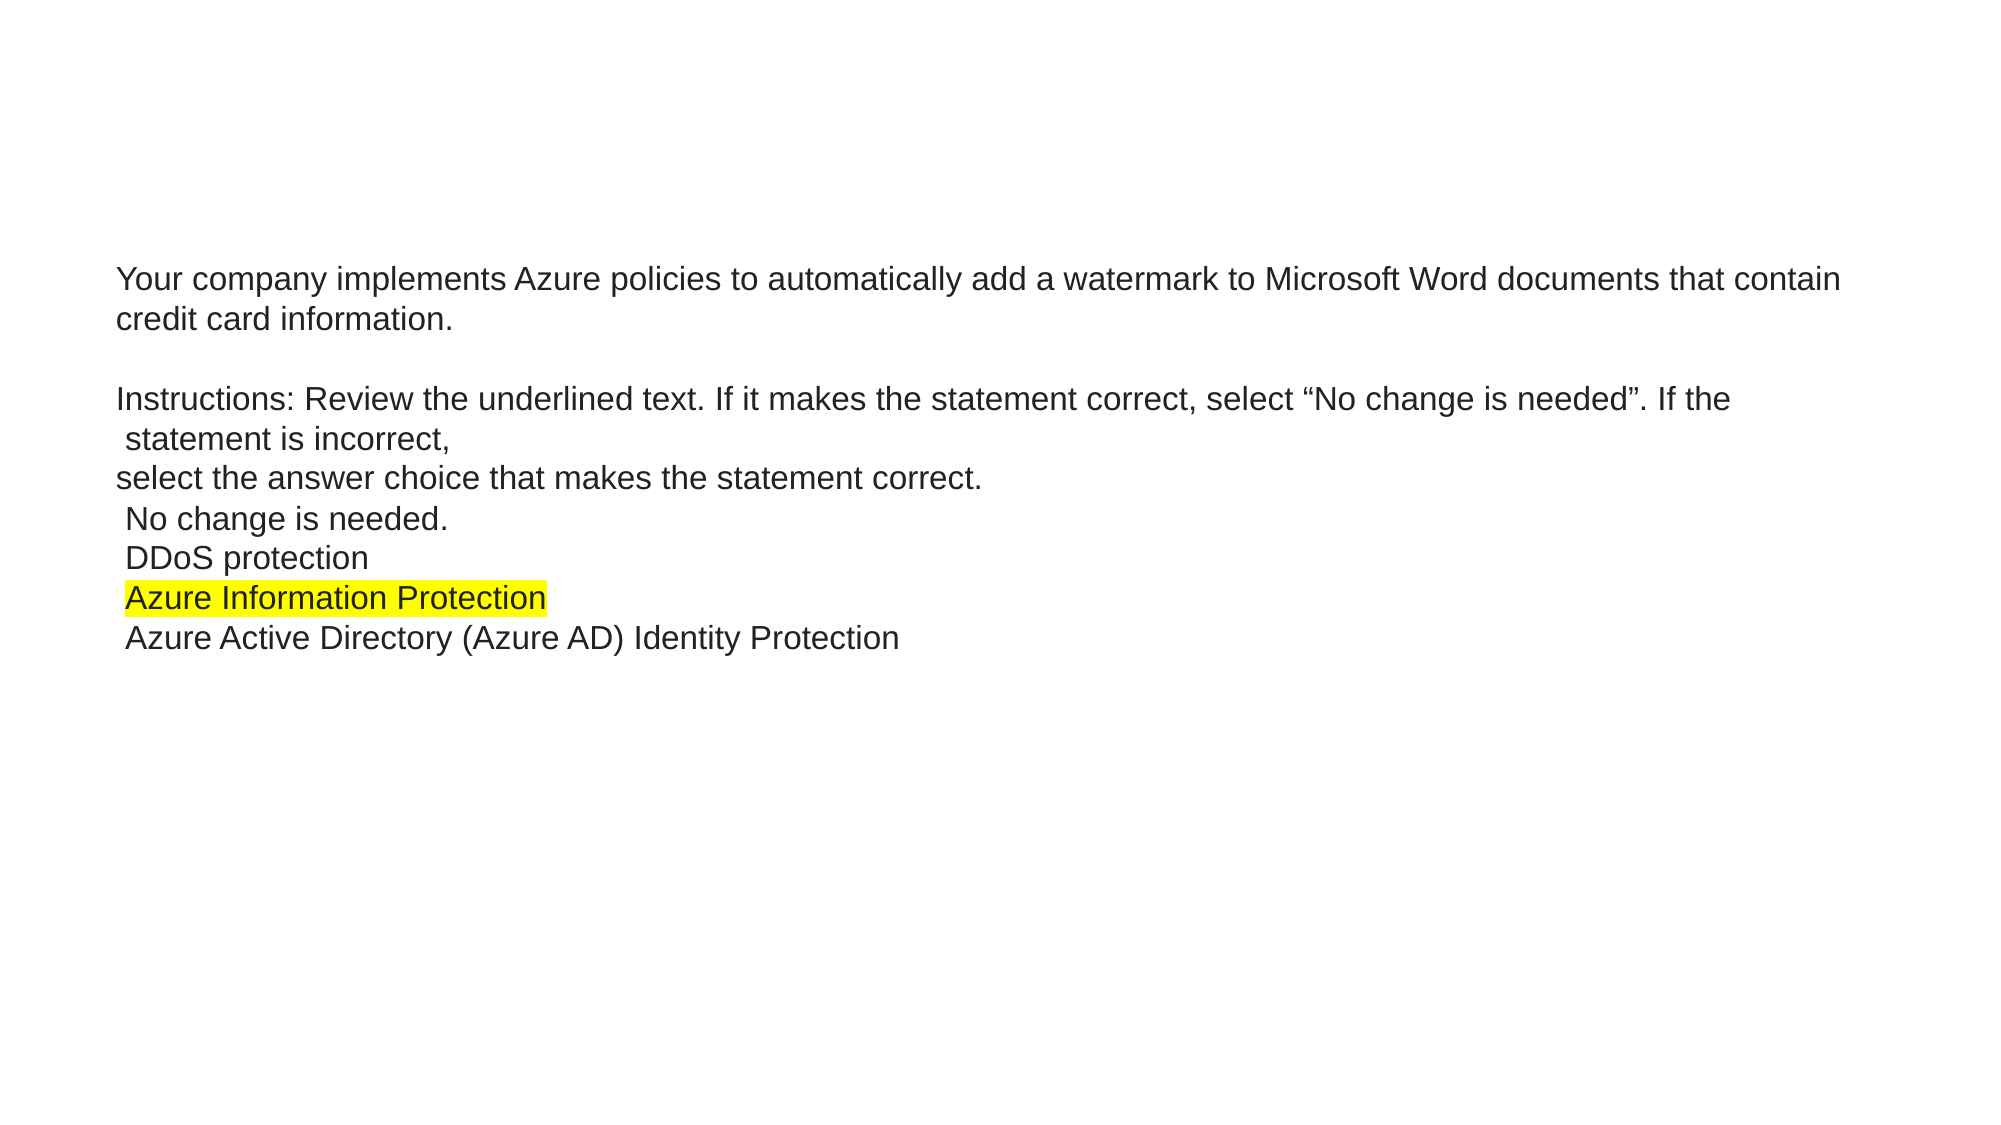

#
Your company implements Azure policies to automatically add a watermark to Microsoft Word documents that contain
credit card information.
Instructions: Review the underlined text. If it makes the statement correct, select “No change is needed”. If the
 statement is incorrect,
select the answer choice that makes the statement correct.
 No change is needed.
 DDoS protection
 Azure Information Protection
 Azure Active Directory (Azure AD) Identity Protection